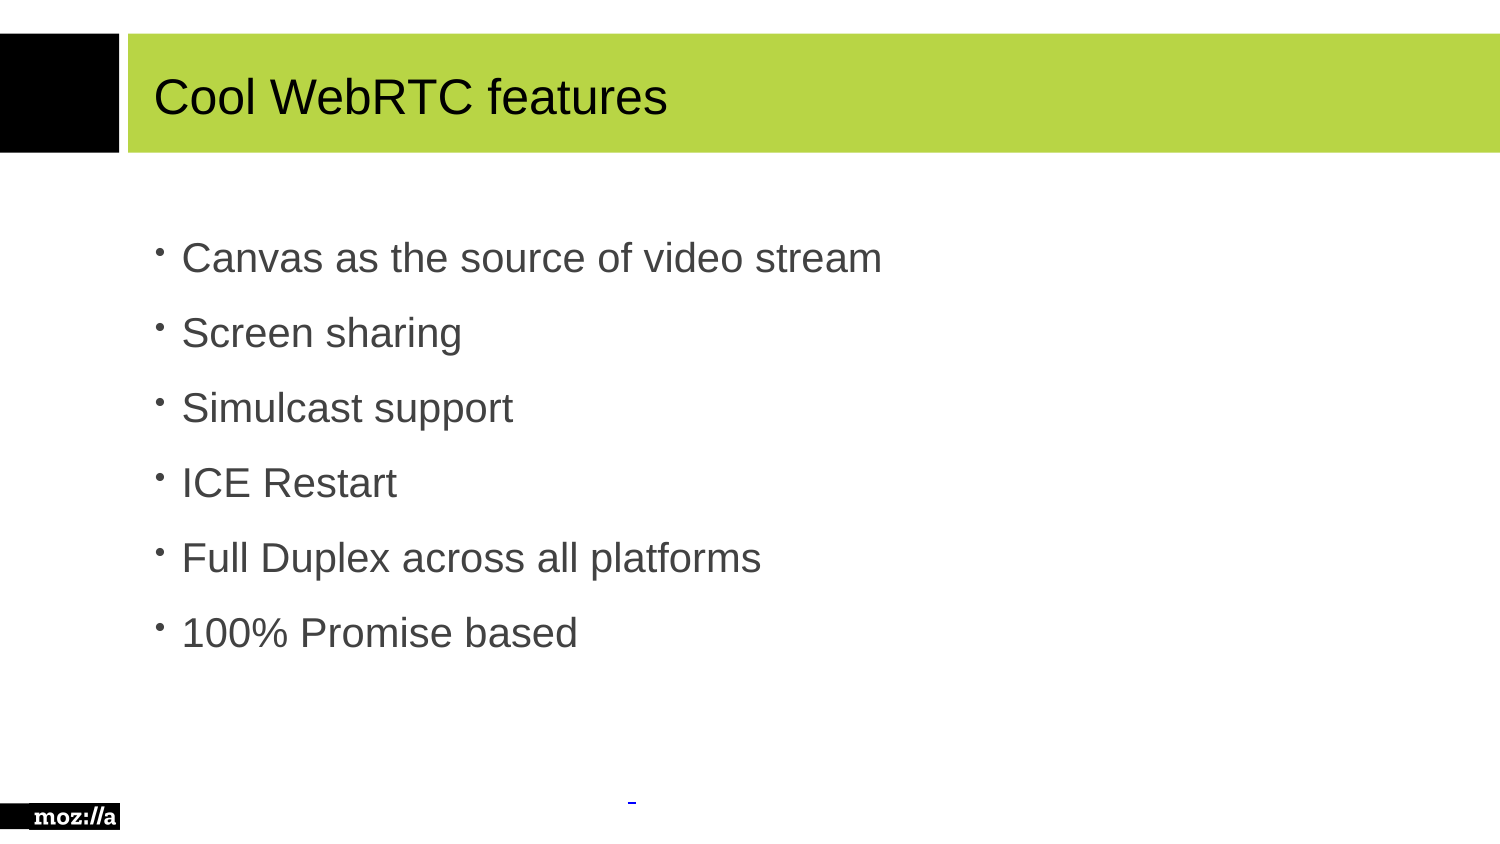

# Cool WebRTC features
Canvas as the source of video stream
Screen sharing
Simulcast support
ICE Restart
Full Duplex across all platforms
100% Promise based

19